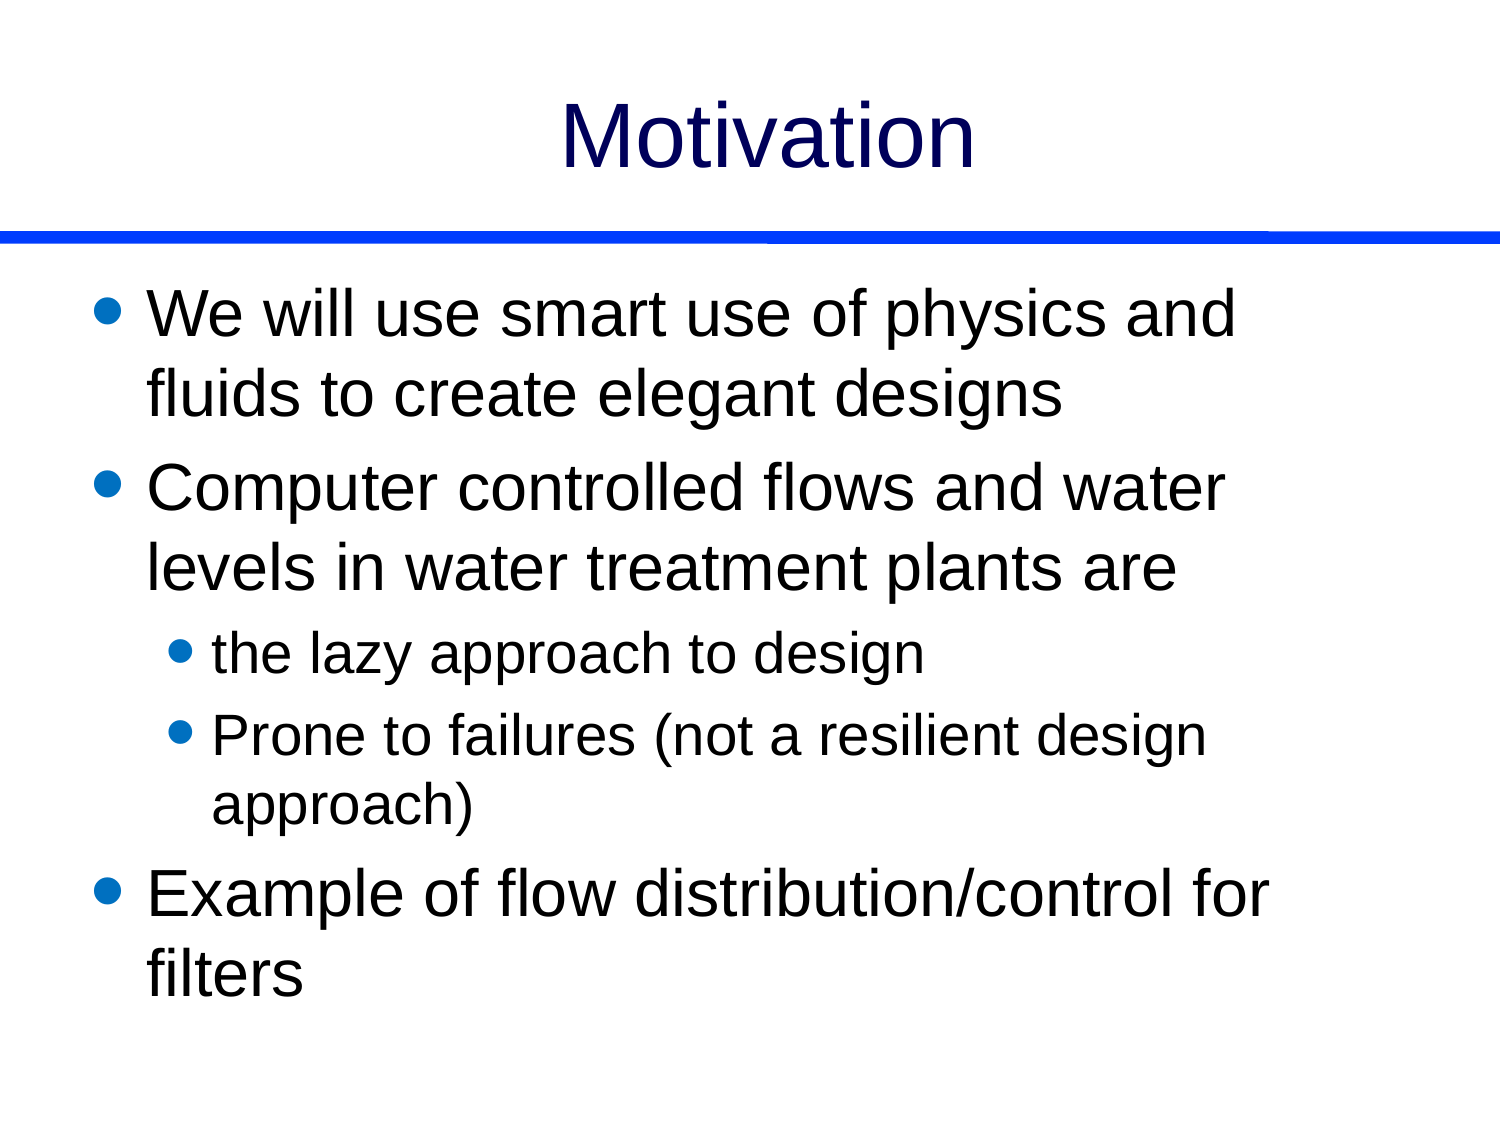

# Motivation
We will use smart use of physics and fluids to create elegant designs
Computer controlled flows and water levels in water treatment plants are
the lazy approach to design
Prone to failures (not a resilient design approach)
Example of flow distribution/control for filters